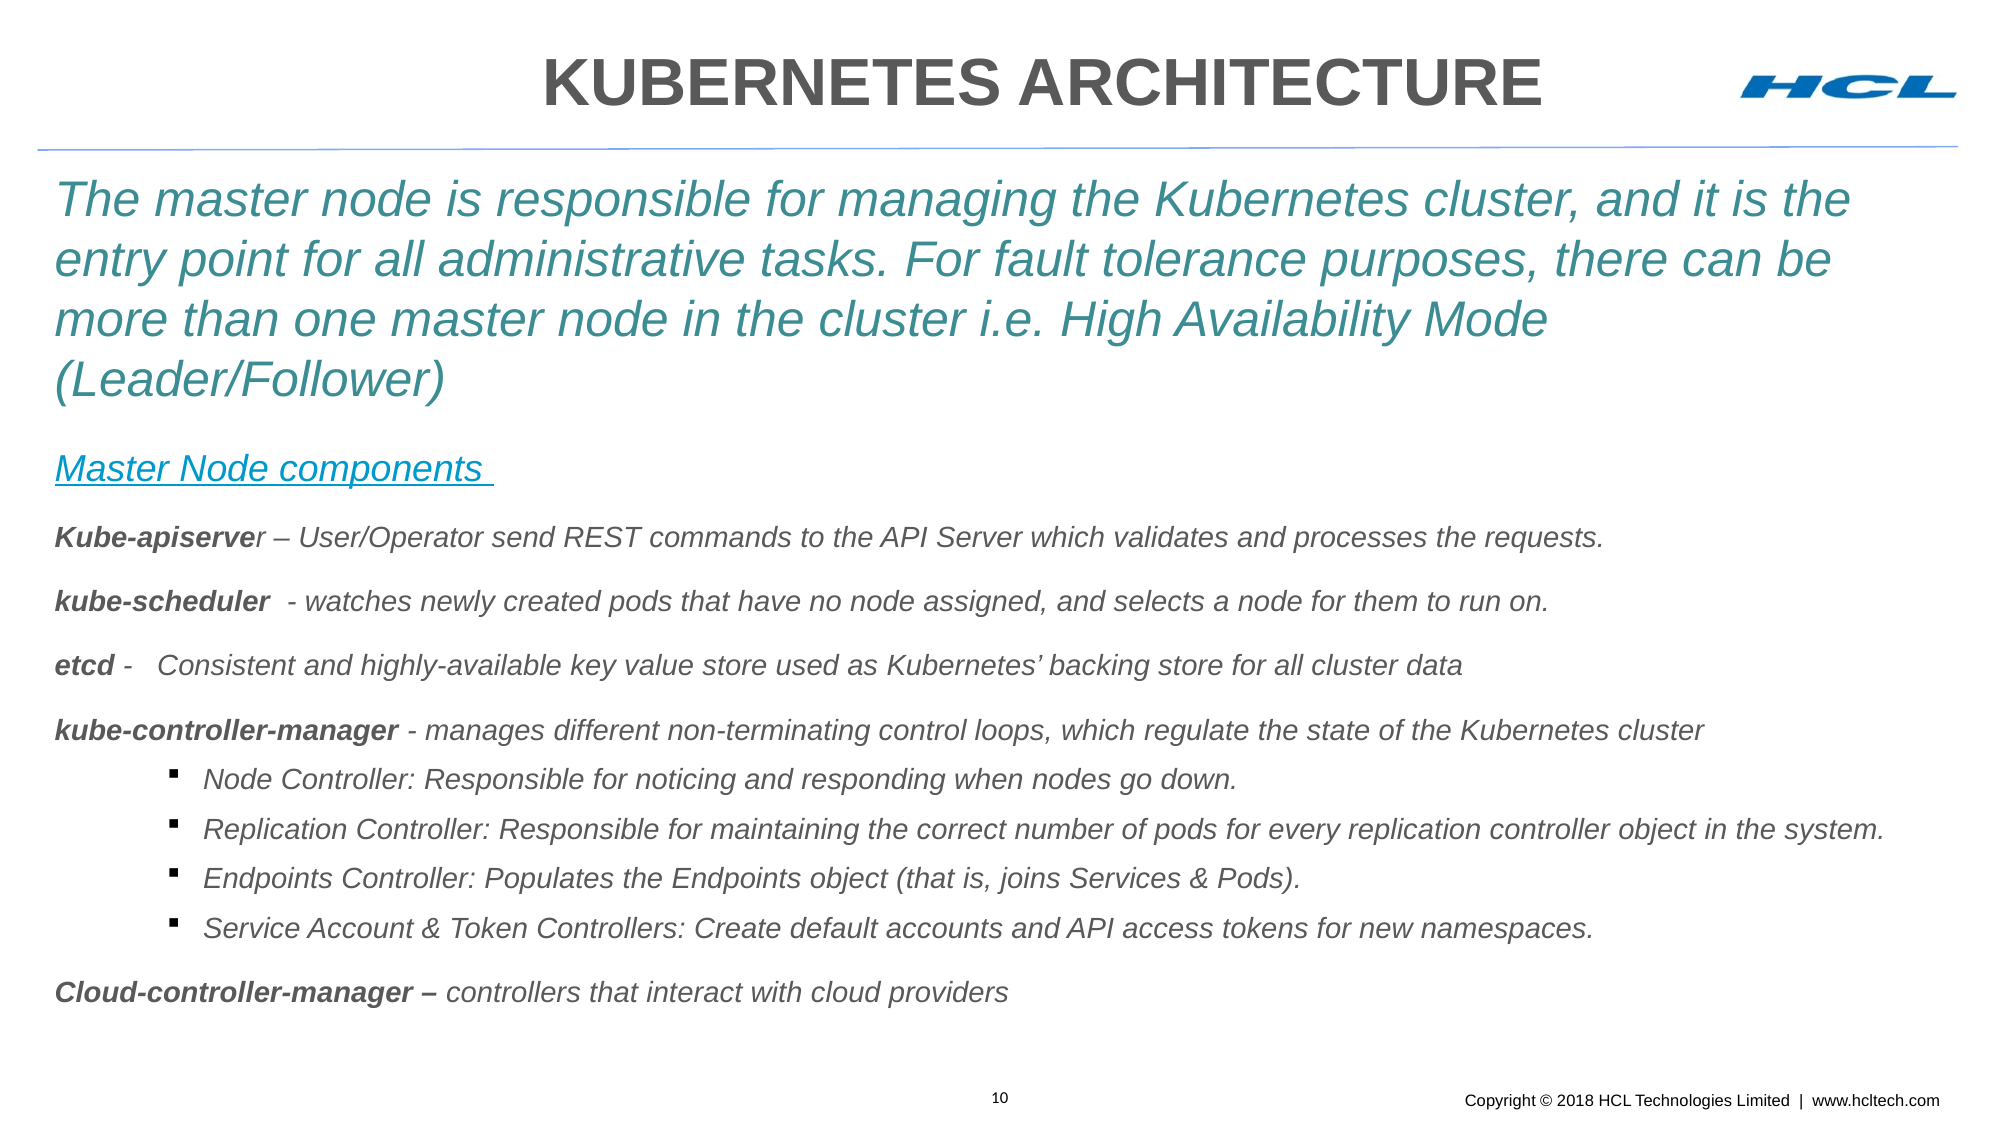

KUBERNETES ARCHITECTURE
The master node is responsible for managing the Kubernetes cluster, and it is the entry point for all administrative tasks. For fault tolerance purposes, there can be more than one master node in the cluster i.e. High Availability Mode (Leader/Follower)
Master Node components
Kube-apiserver – User/Operator send REST commands to the API Server which validates and processes the requests.
kube-scheduler  - watches newly created pods that have no node assigned, and selects a node for them to run on.
etcd -   Consistent and highly-available key value store used as Kubernetes’ backing store for all cluster data
kube-controller-manager - manages different non-terminating control loops, which regulate the state of the Kubernetes cluster
Node Controller: Responsible for noticing and responding when nodes go down.
Replication Controller: Responsible for maintaining the correct number of pods for every replication controller object in the system.
Endpoints Controller: Populates the Endpoints object (that is, joins Services & Pods).
Service Account & Token Controllers: Create default accounts and API access tokens for new namespaces.
Cloud-controller-manager – controllers that interact with cloud providers